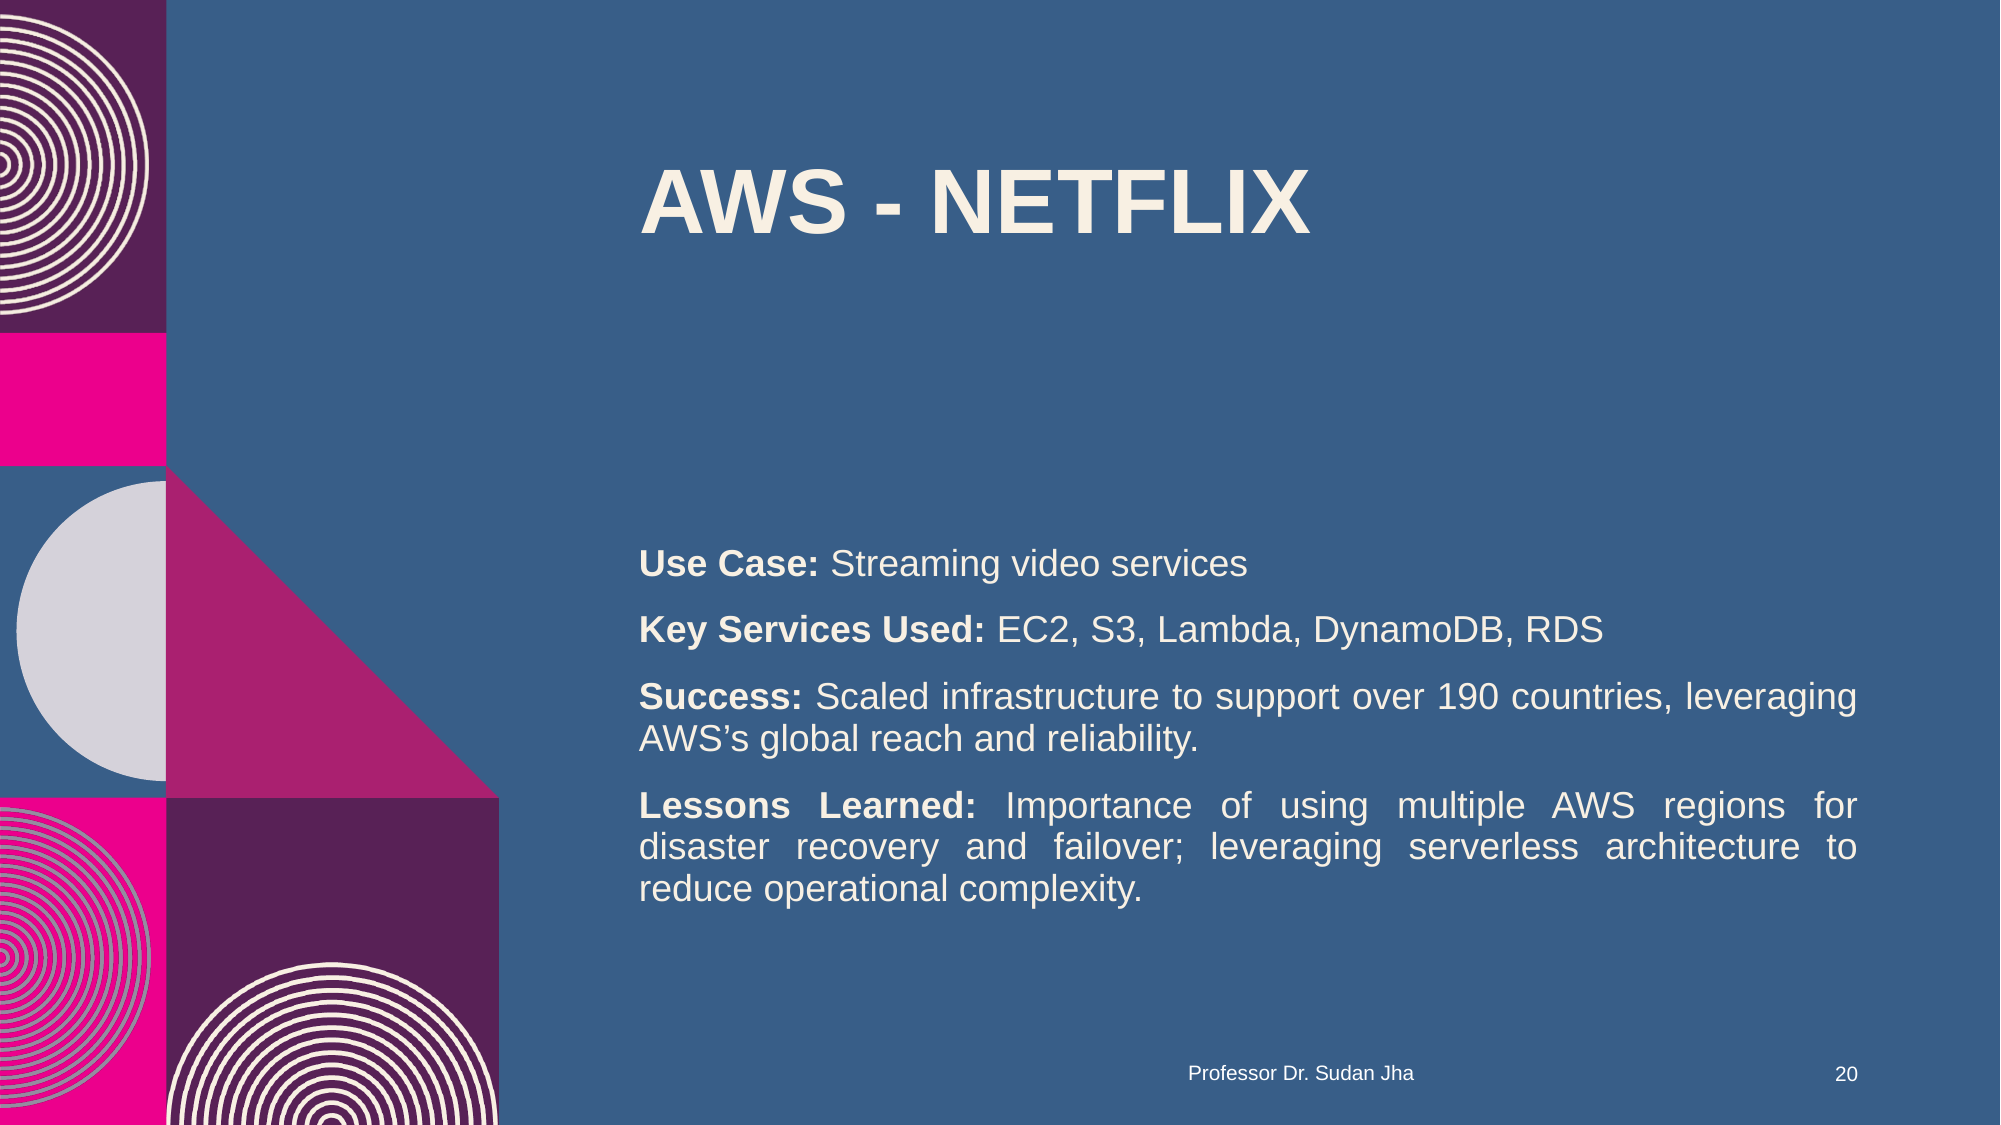

# AWS - Netflix
Use Case: Streaming video services
Key Services Used: EC2, S3, Lambda, DynamoDB, RDS
Success: Scaled infrastructure to support over 190 countries, leveraging AWS’s global reach and reliability.
Lessons Learned: Importance of using multiple AWS regions for disaster recovery and failover; leveraging serverless architecture to reduce operational complexity.

Professor Dr. Sudan Jha
20